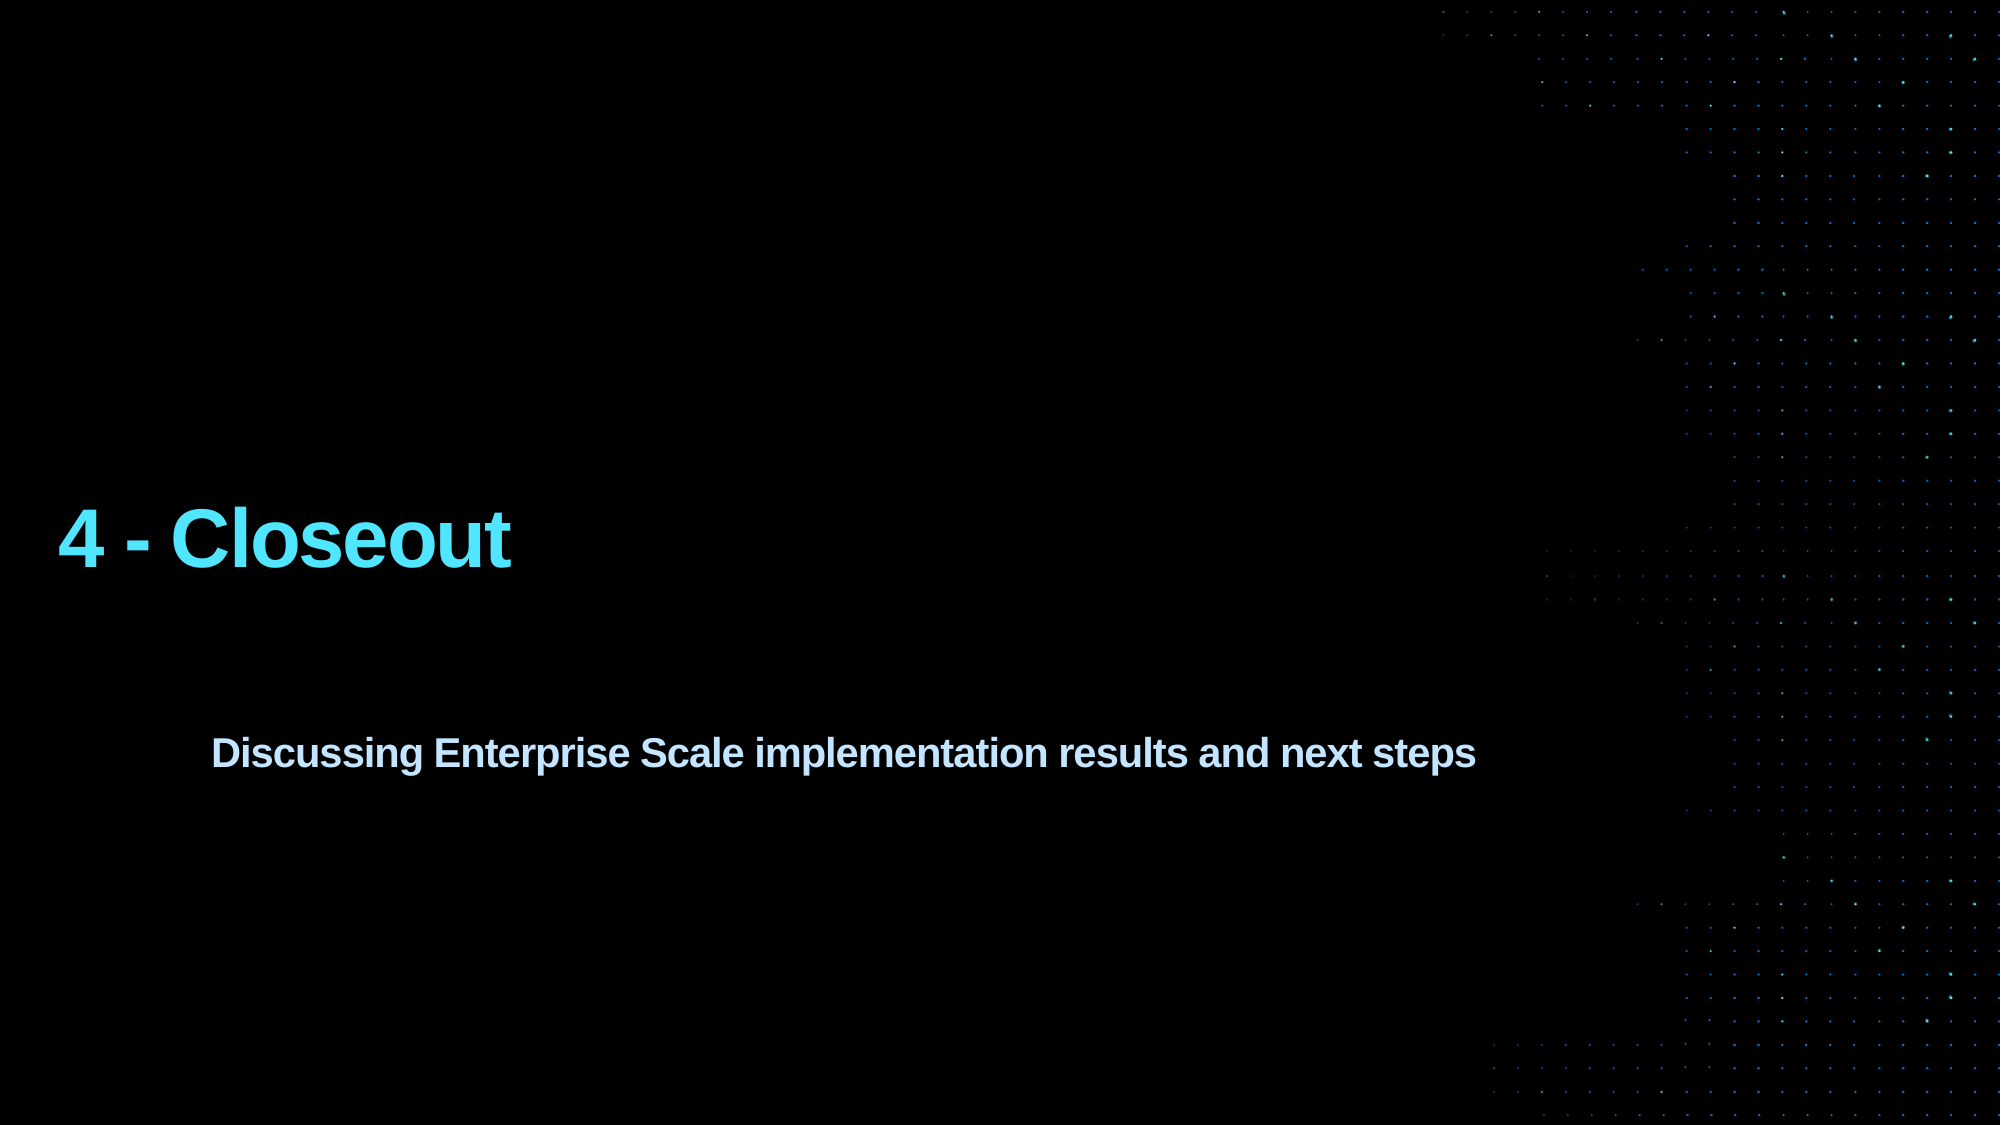

# 4 - Closeout

Discussing Enterprise Scale implementation results and next steps